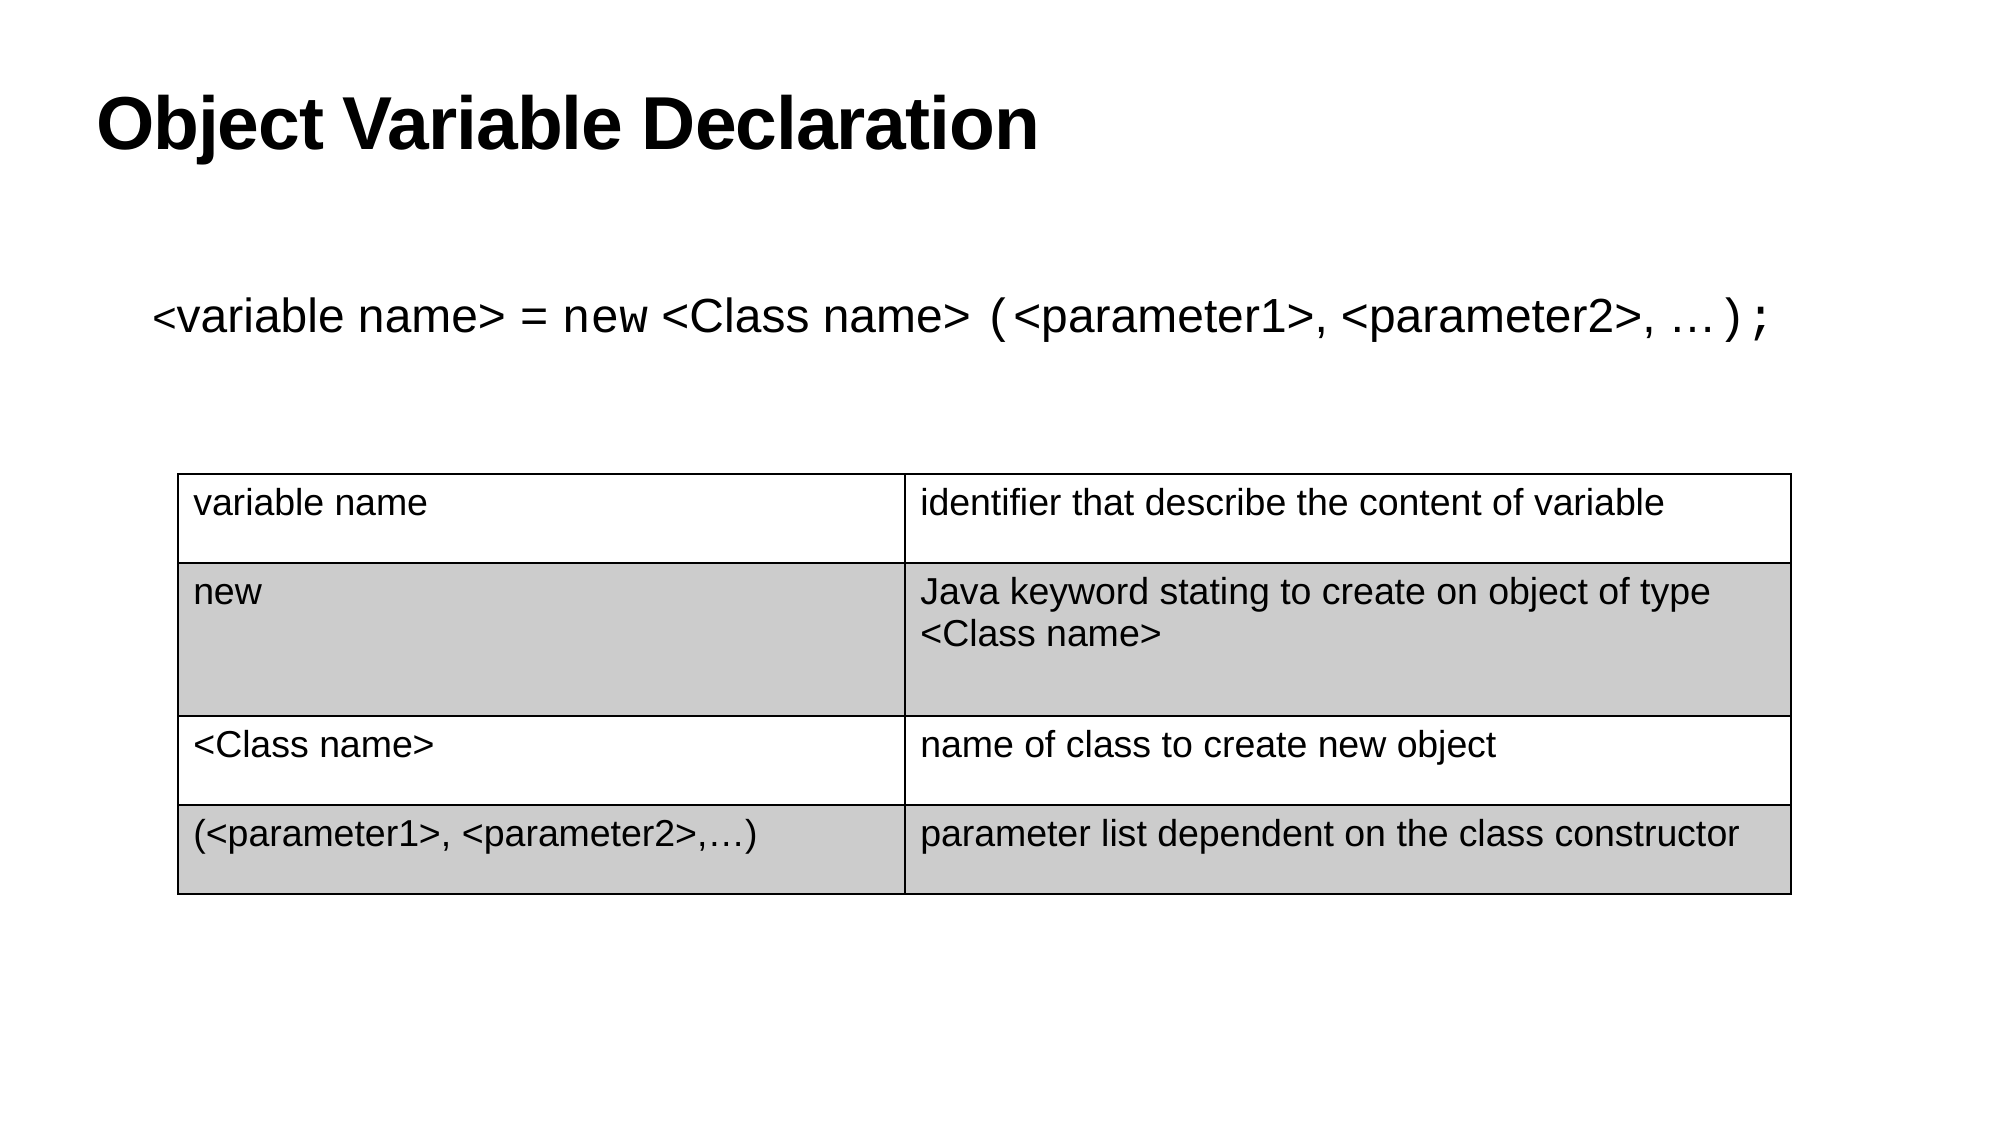

# Object Variable Declaration
<variable name> = new <Class name> (<parameter1>, <parameter2>, …);

| variable name | identifier that describe the content of variable |
| --- | --- |
| new | Java keyword stating to create on object of type <Class name> |
| <Class name> | name of class to create new object |
| (<parameter1>, <parameter2>,…) | parameter list dependent on the class constructor |